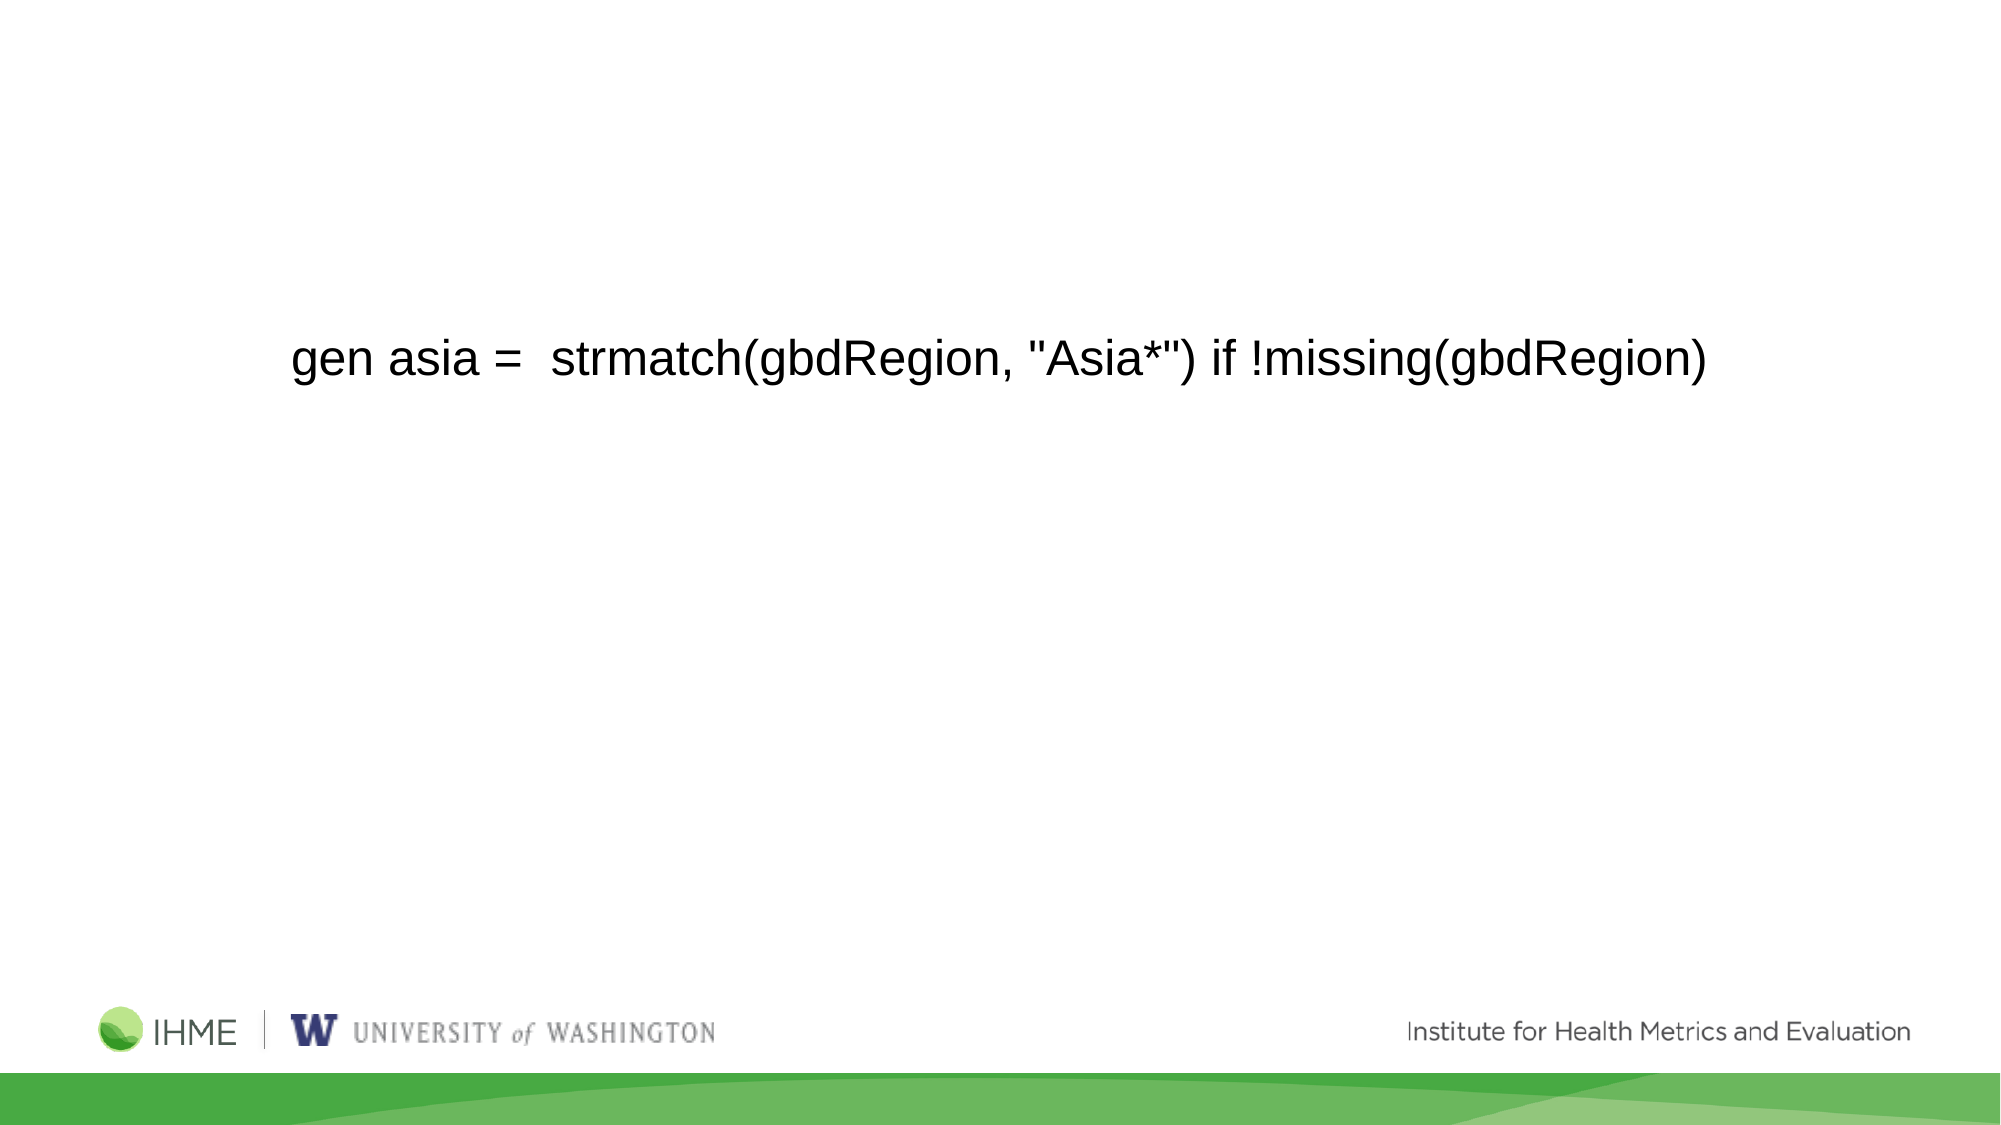

gen asia =  strmatch(gbdRegion, "Asia*") if !missing(gbdRegion)